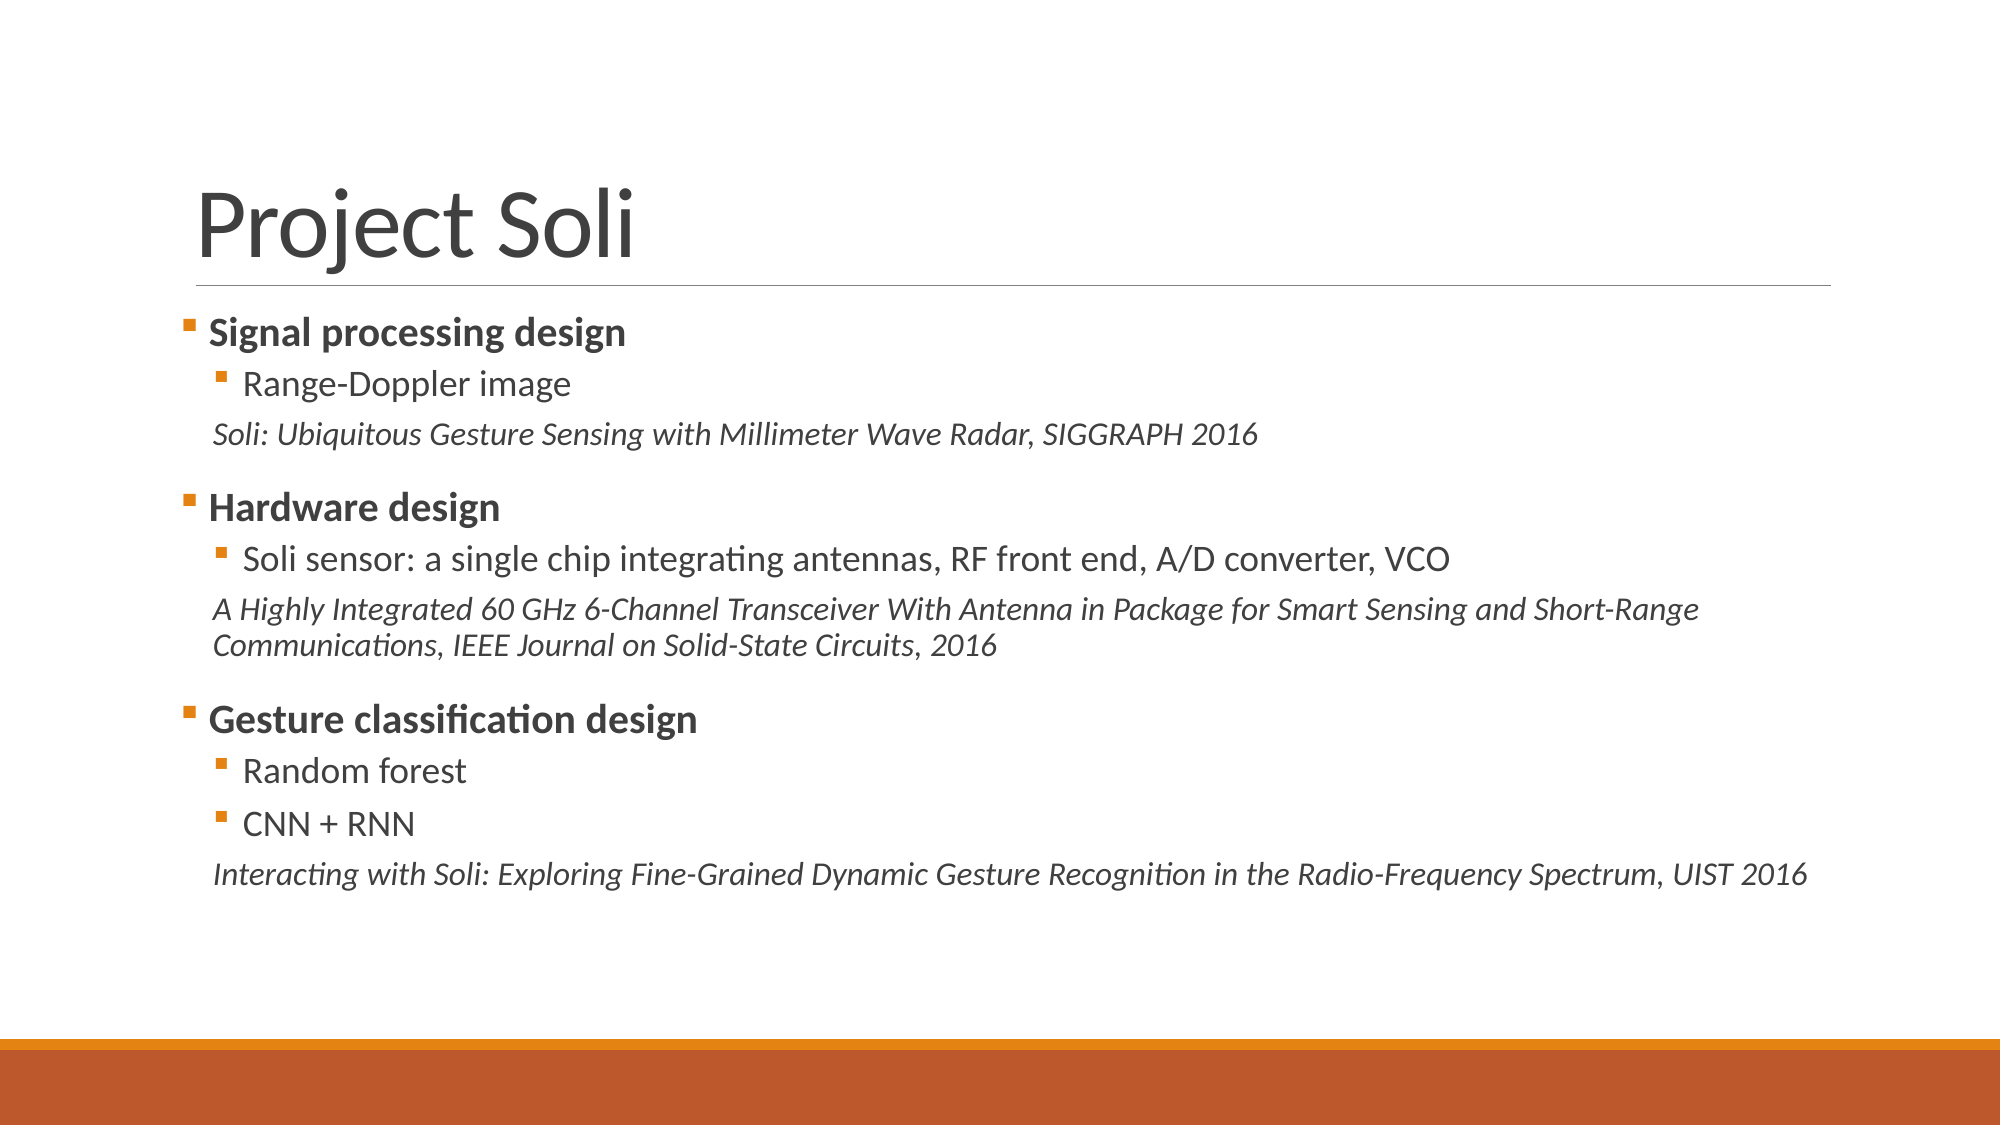

# Project Soli
 Signal processing design
Range-Doppler image
Soli: Ubiquitous Gesture Sensing with Millimeter Wave Radar, SIGGRAPH 2016
 Hardware design
Soli sensor: a single chip integrating antennas, RF front end, A/D converter, VCO
A Highly Integrated 60 GHz 6-Channel Transceiver With Antenna in Package for Smart Sensing and Short-Range Communications, IEEE Journal on Solid-State Circuits, 2016
 Gesture classification design
Random forest
CNN + RNN
Interacting with Soli: Exploring Fine-Grained Dynamic Gesture Recognition in the Radio-Frequency Spectrum, UIST 2016